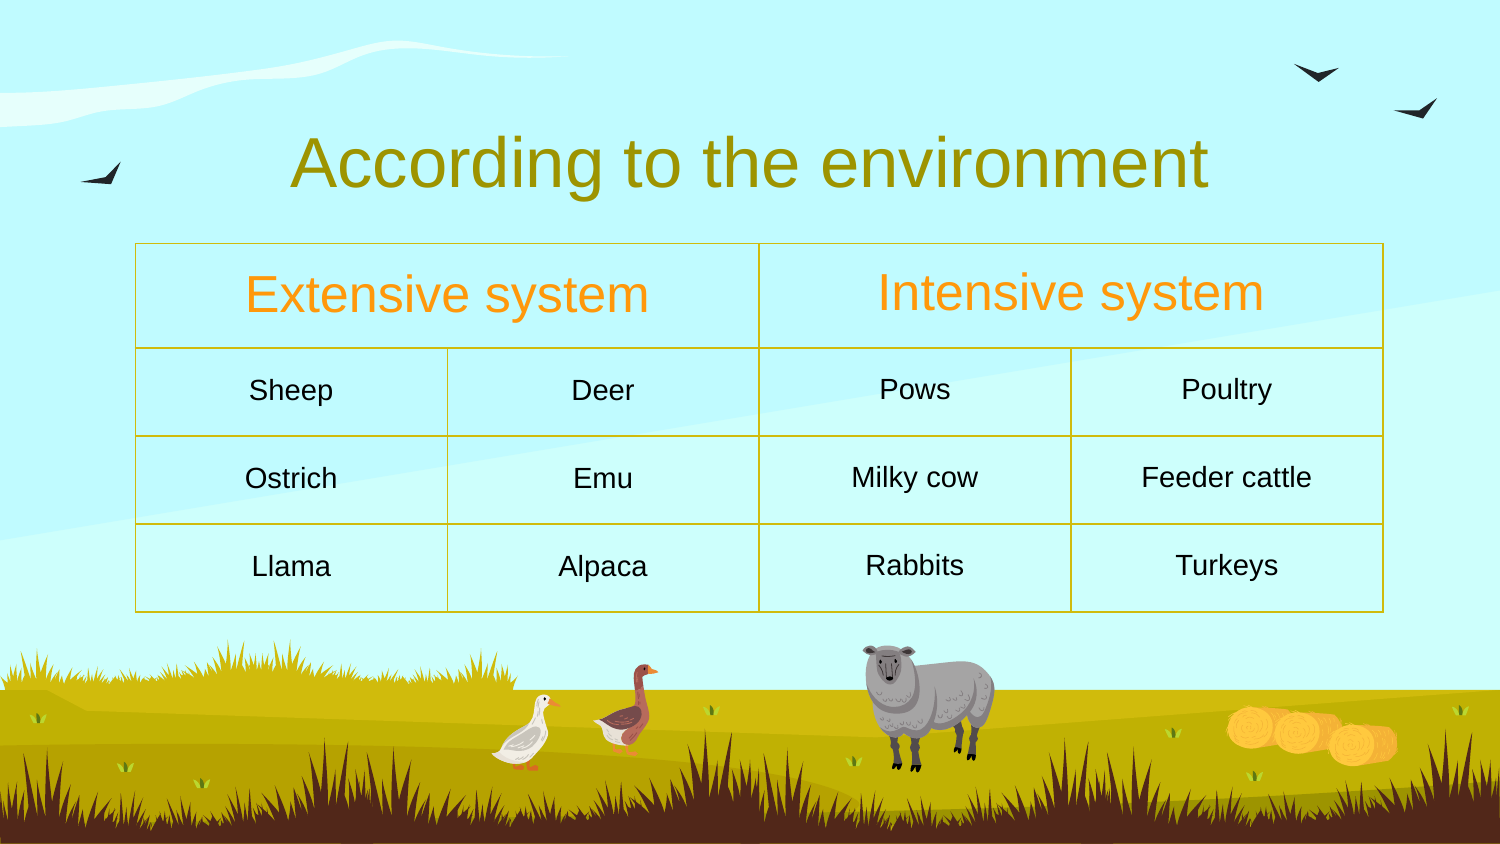

# According to the environment
| Extensive system |  | Intensive system |  |
| --- | --- | --- | --- |
| Sheep | Deer | Pows | Poultry |
| Ostrich | Emu | Milky cow | Feeder cattle |
| Llama | Alpaca | Rabbits | Turkeys |